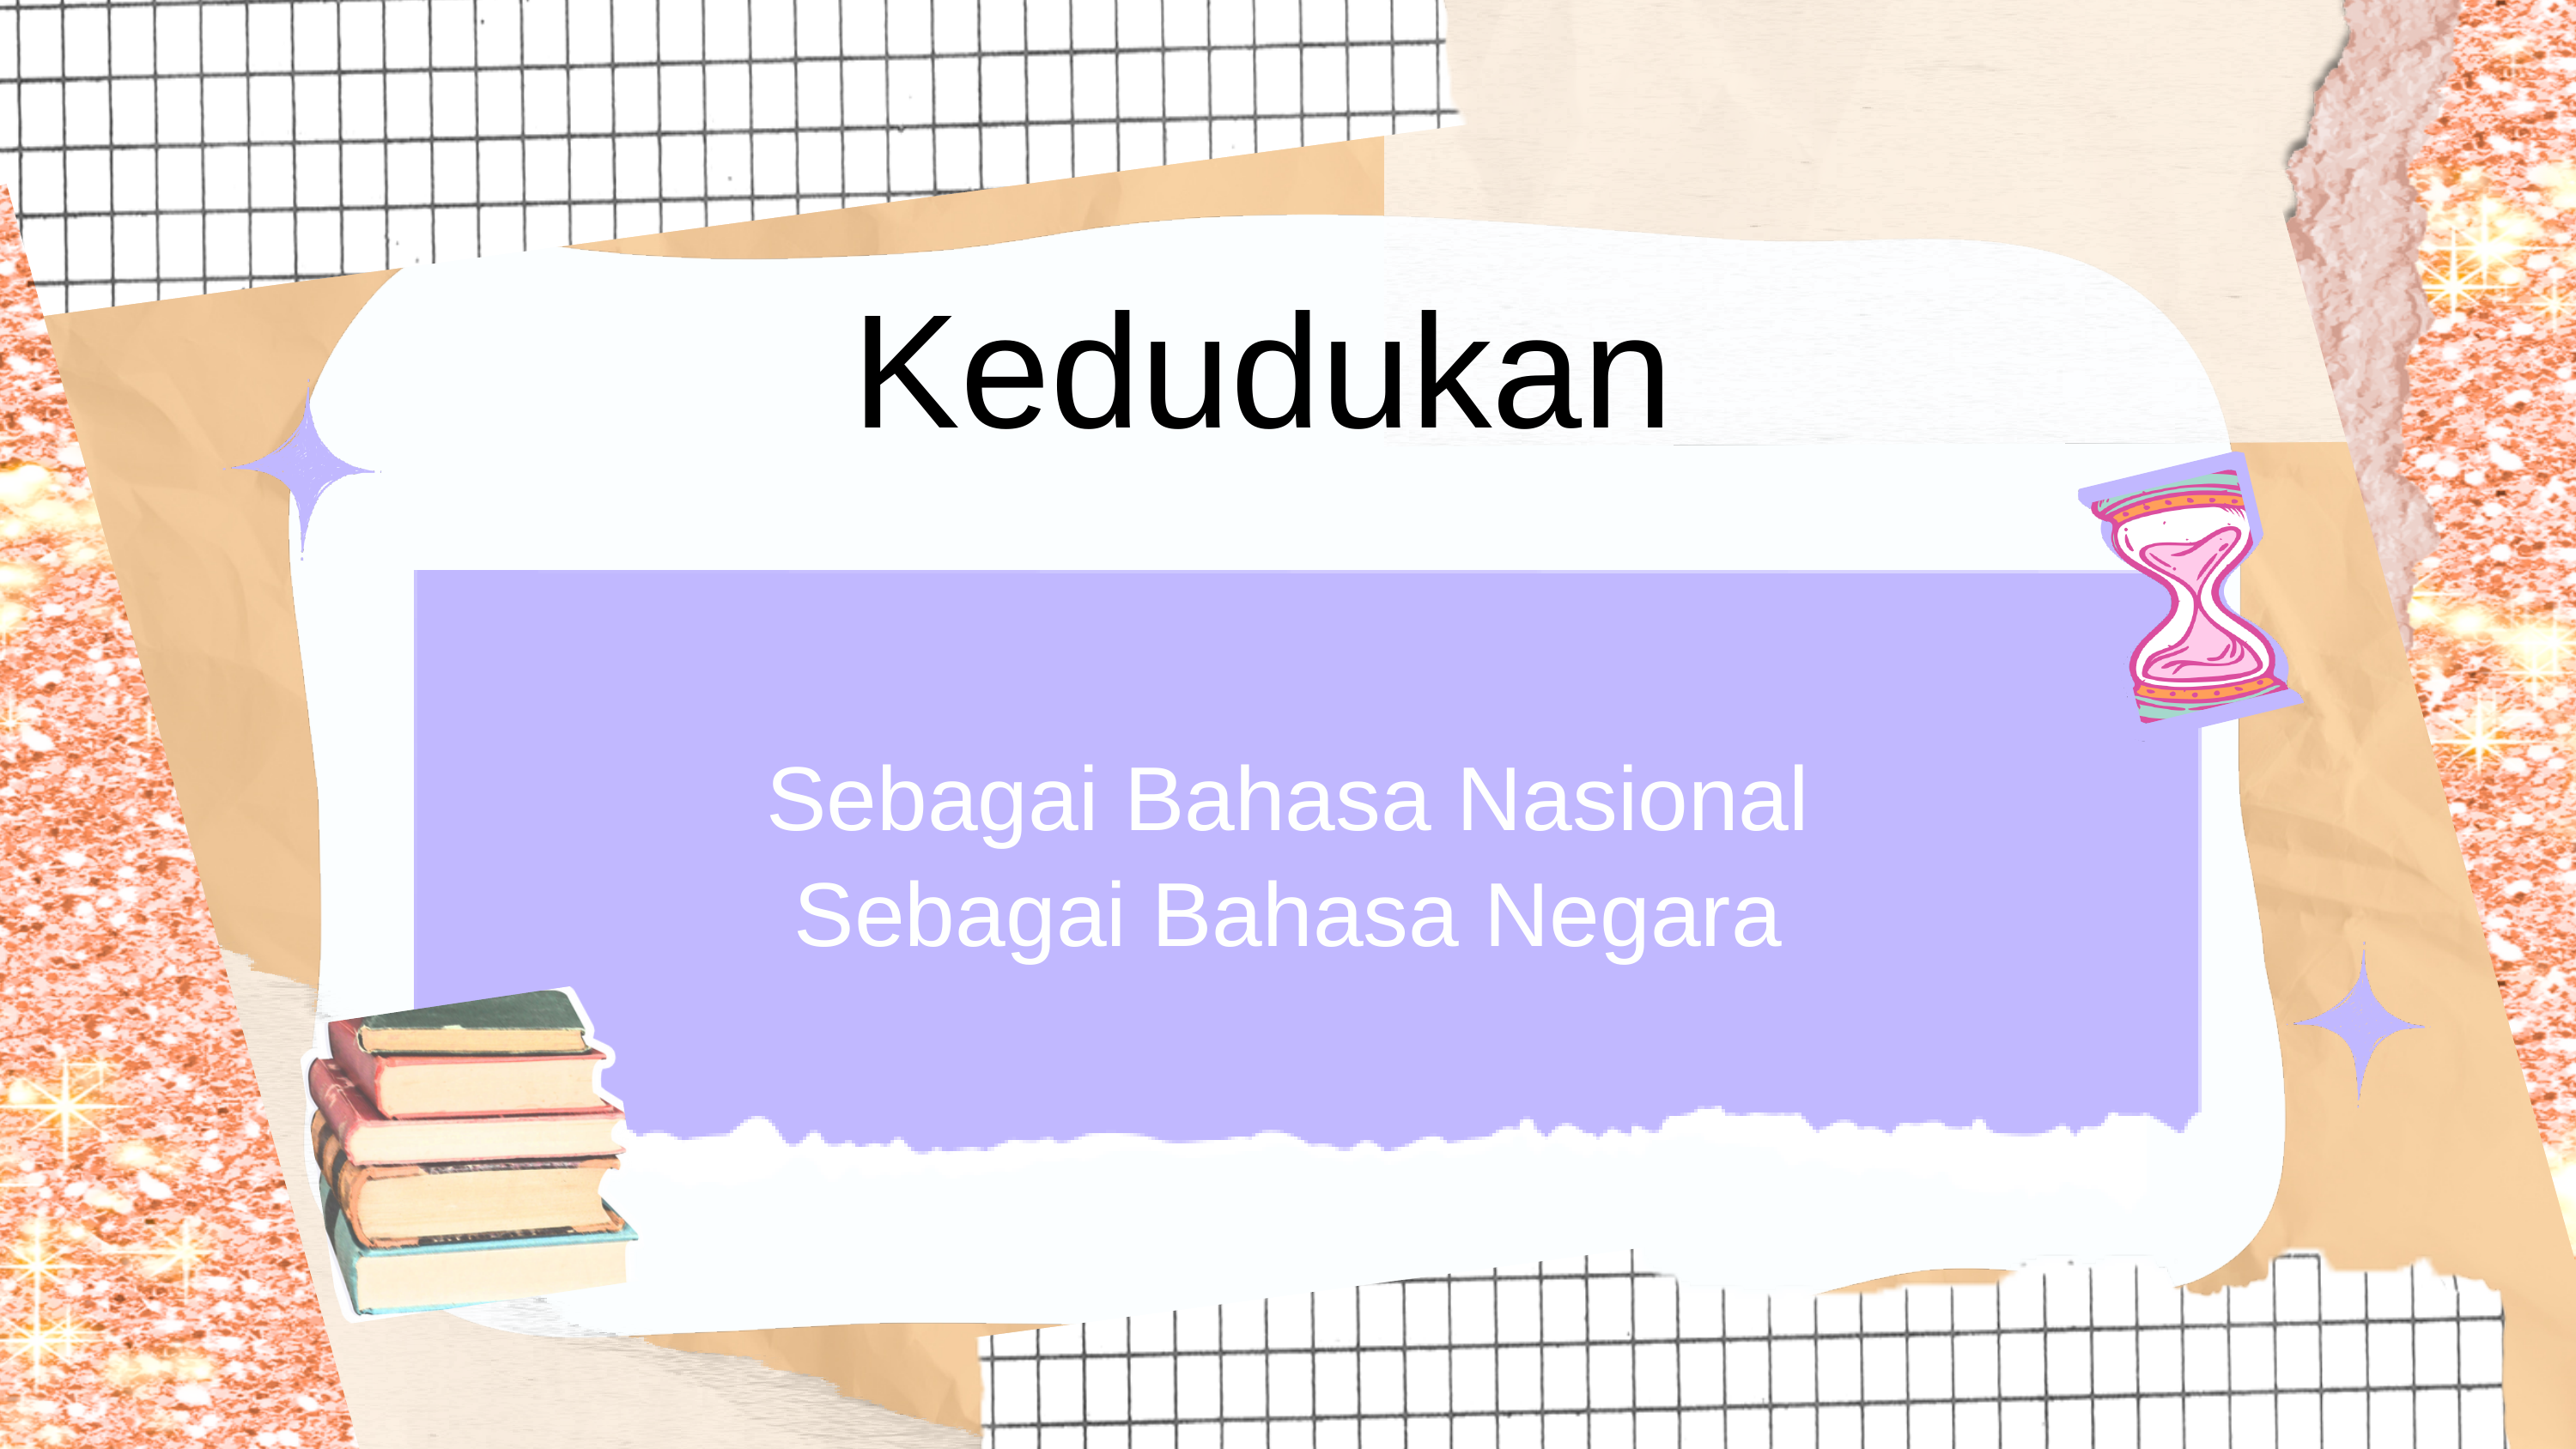

Kedudukan

Sebagai Bahasa Nasional
Sebagai Bahasa Negara